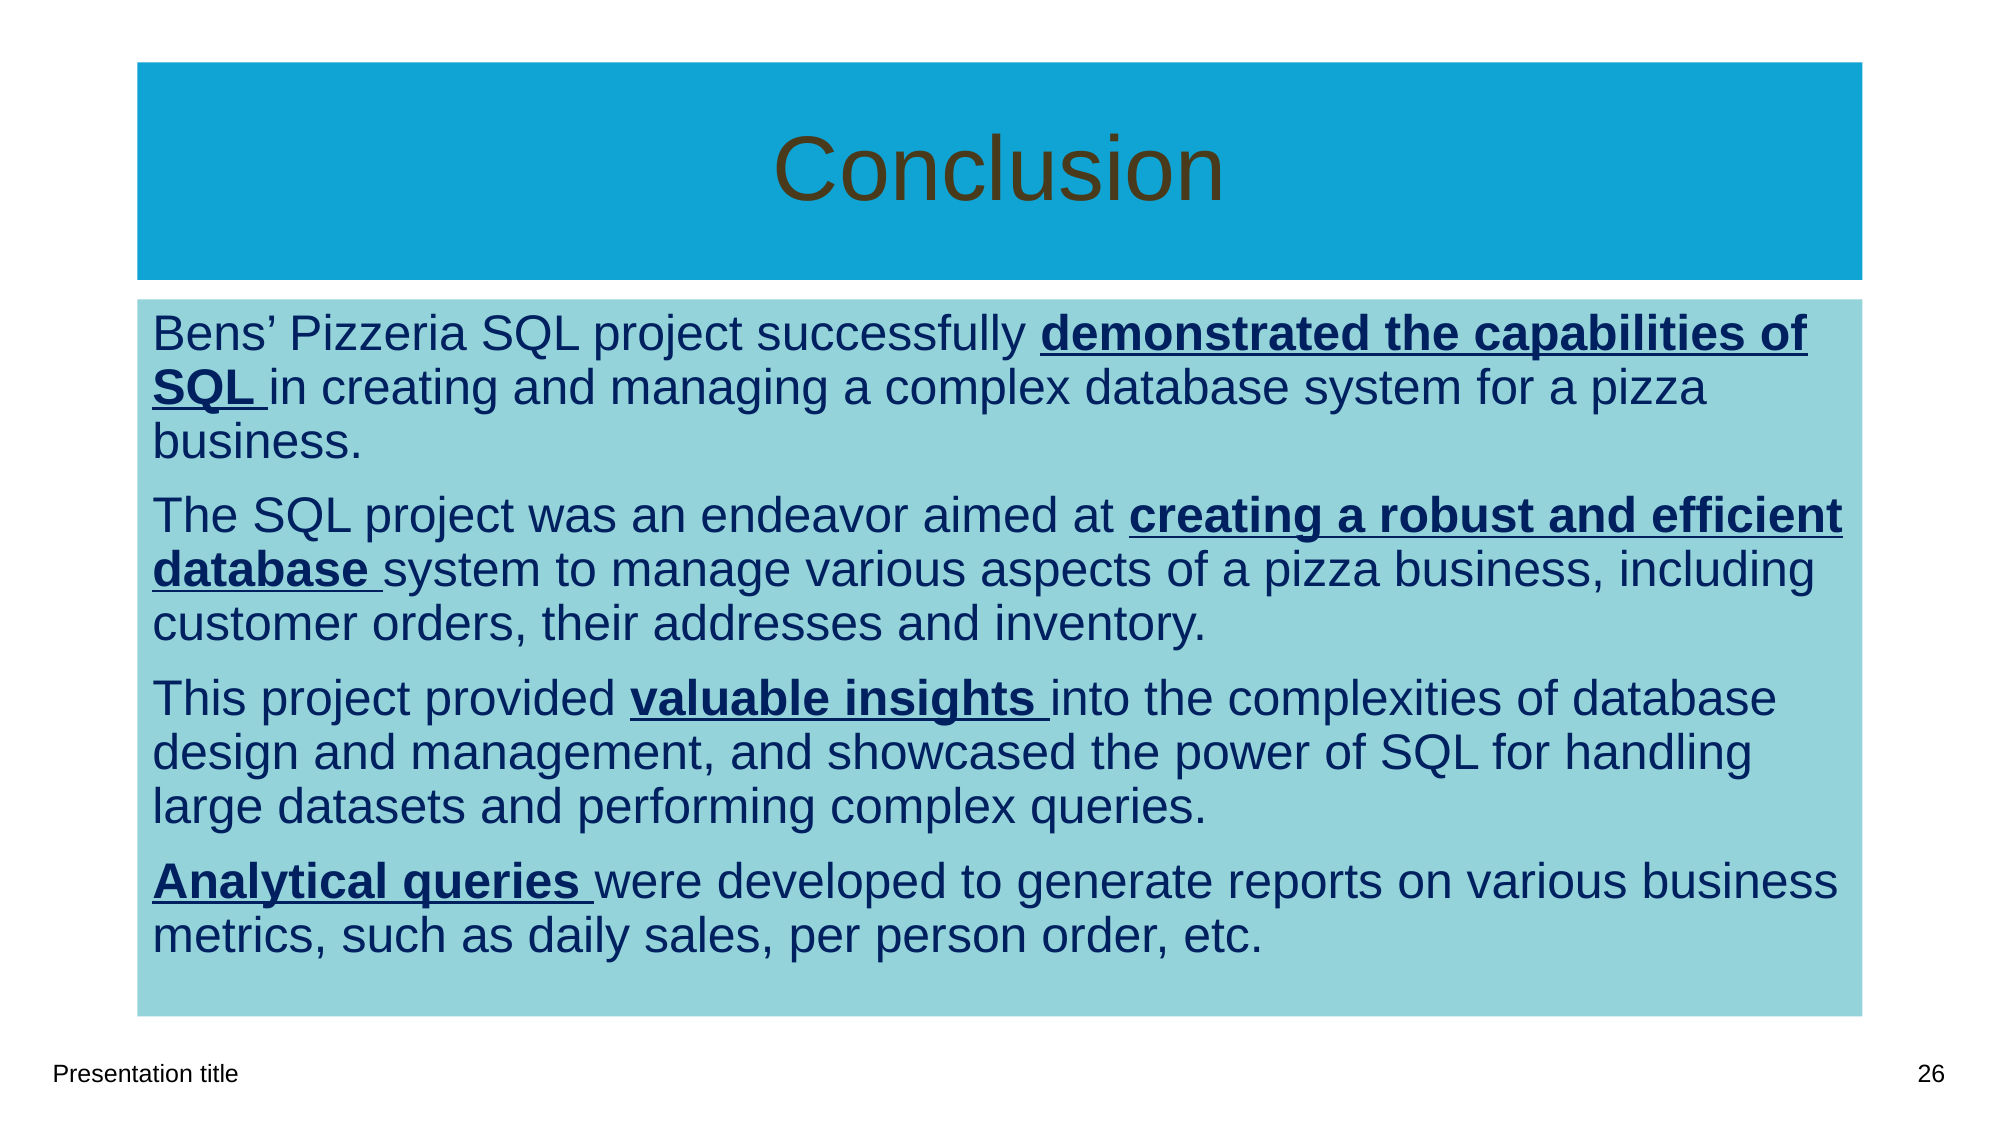

# Conclusion
Bens’ Pizzeria SQL project successfully demonstrated the capabilities of SQL in creating and managing a complex database system for a pizza business.
The SQL project was an endeavor aimed at creating a robust and efficient database system to manage various aspects of a pizza business, including customer orders, their addresses and inventory.
This project provided valuable insights into the complexities of database design and management, and showcased the power of SQL for handling large datasets and performing complex queries.
Analytical queries were developed to generate reports on various business metrics, such as daily sales, per person order, etc.
Presentation title
26